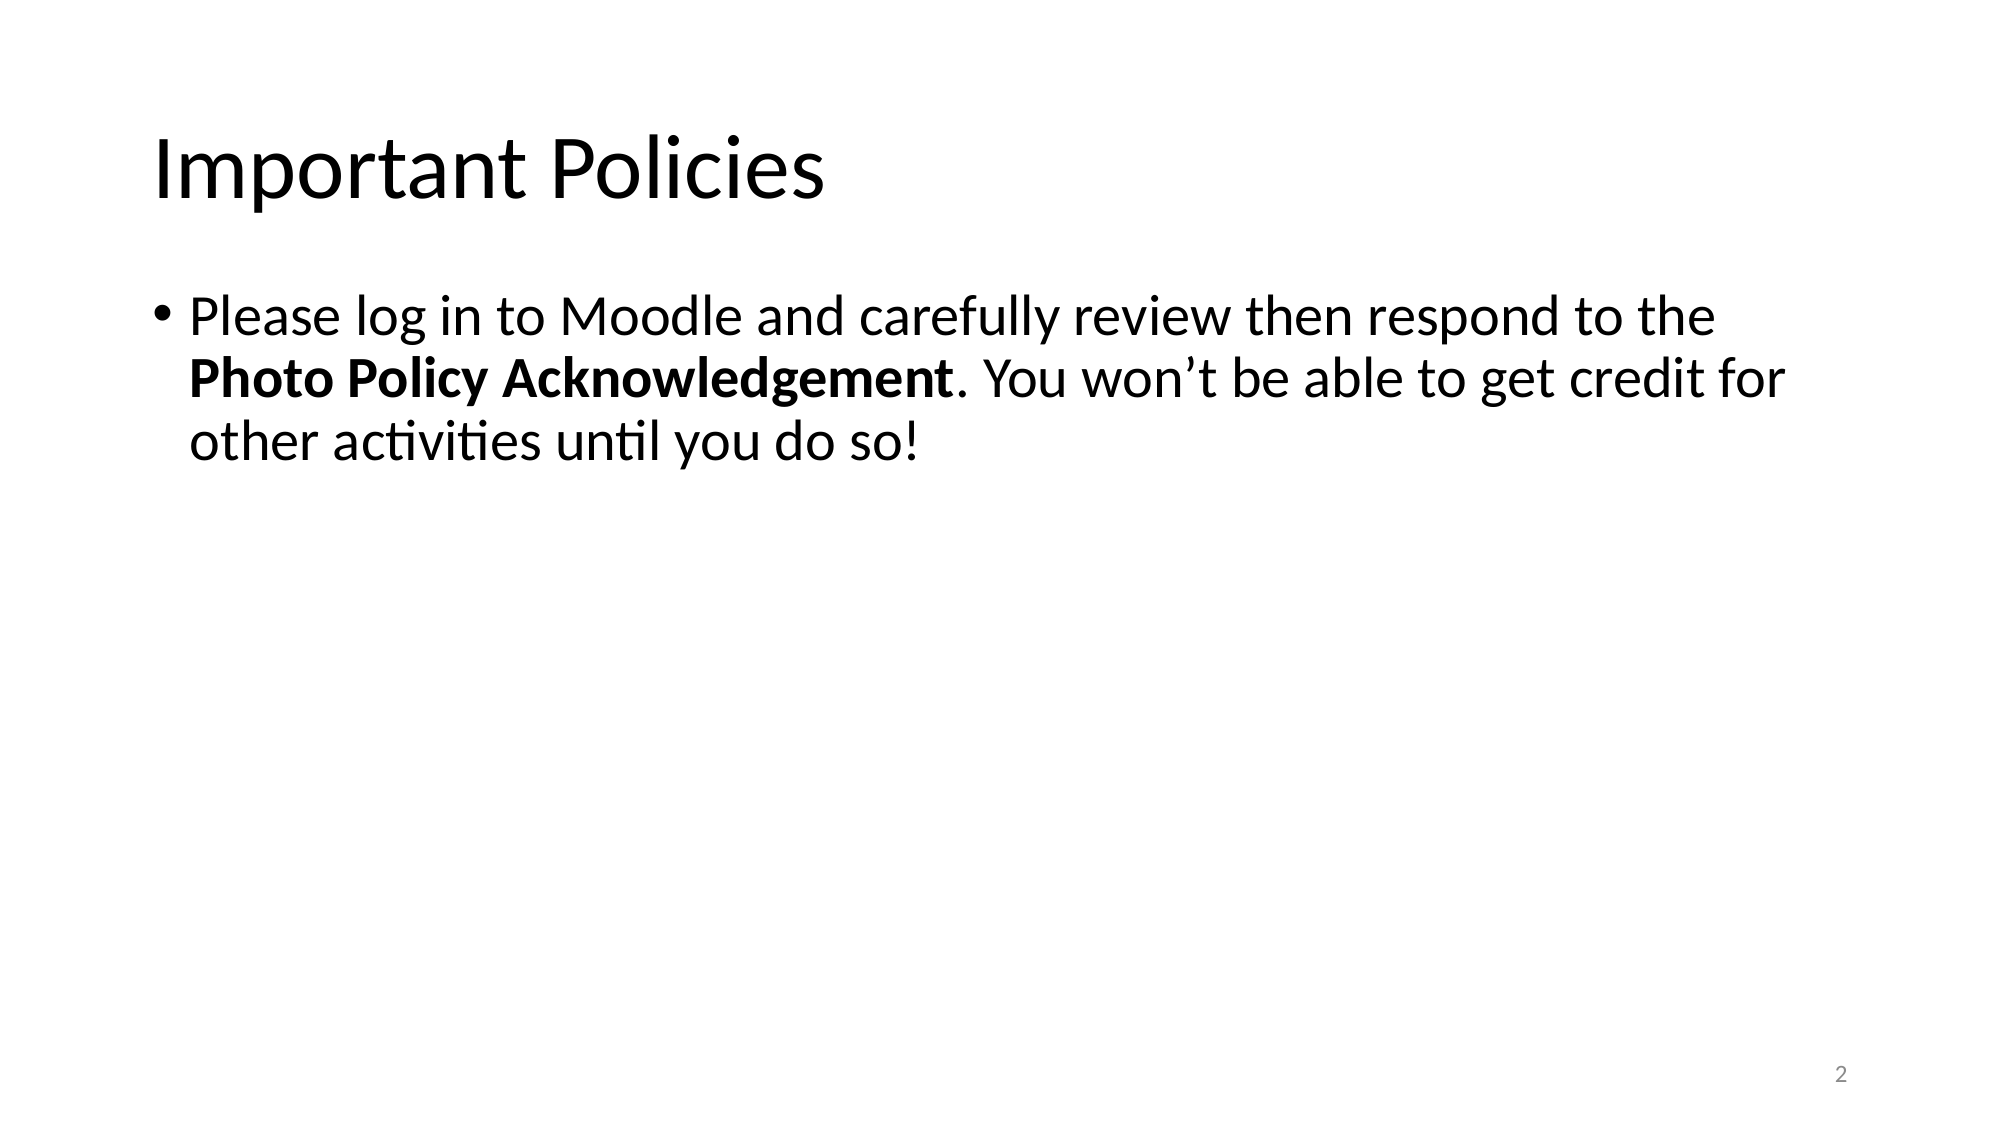

# Important Policies
Please log in to Moodle and carefully review then respond to the Photo Policy Acknowledgement. You won’t be able to get credit for other activities until you do so!
2